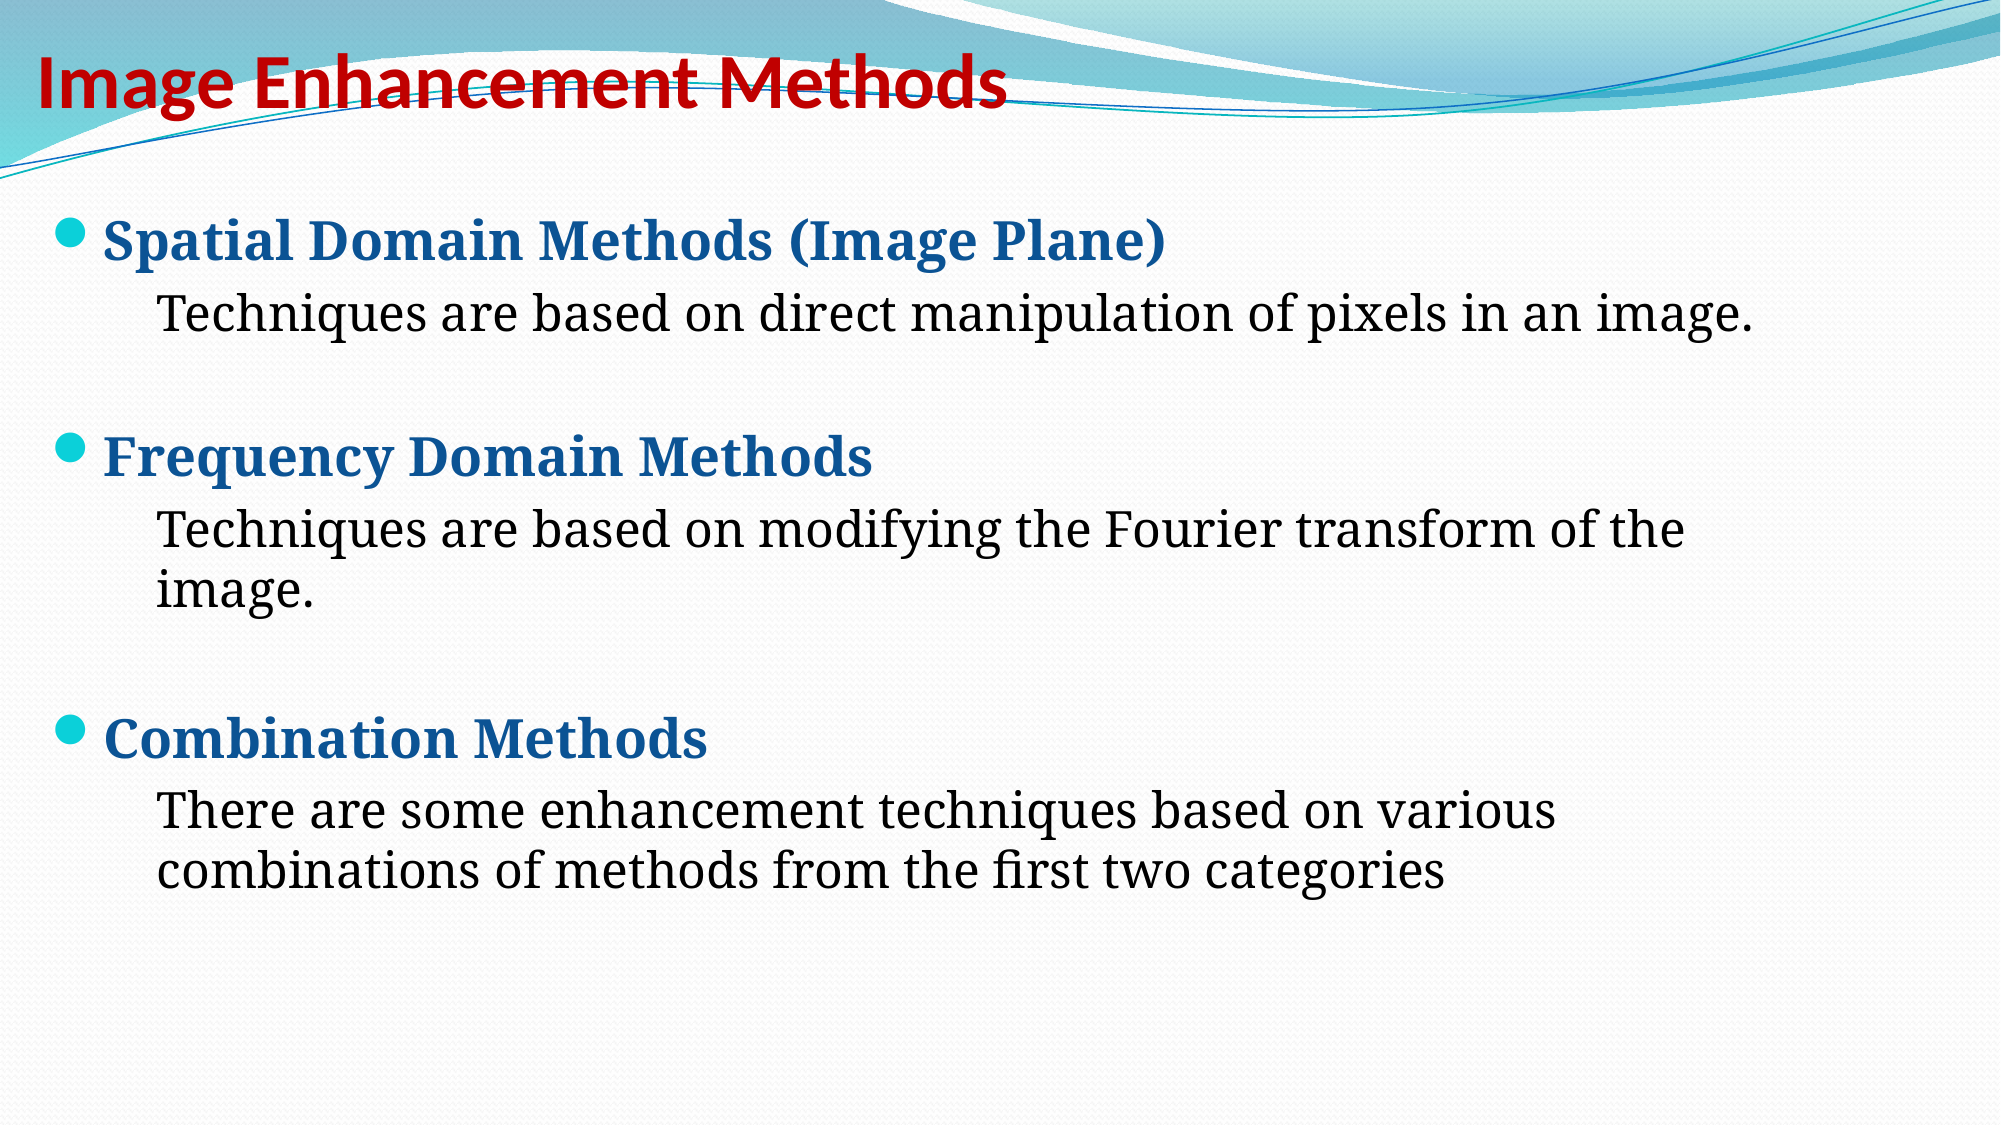

# Image Enhancement Methods
Spatial Domain Methods (Image Plane)
	Techniques are based on direct manipulation of pixels in an image.

Frequency Domain Methods
	Techniques are based on modifying the Fourier transform of the image.

Combination Methods
	There are some enhancement techniques based on various combinations of methods from the first two categories